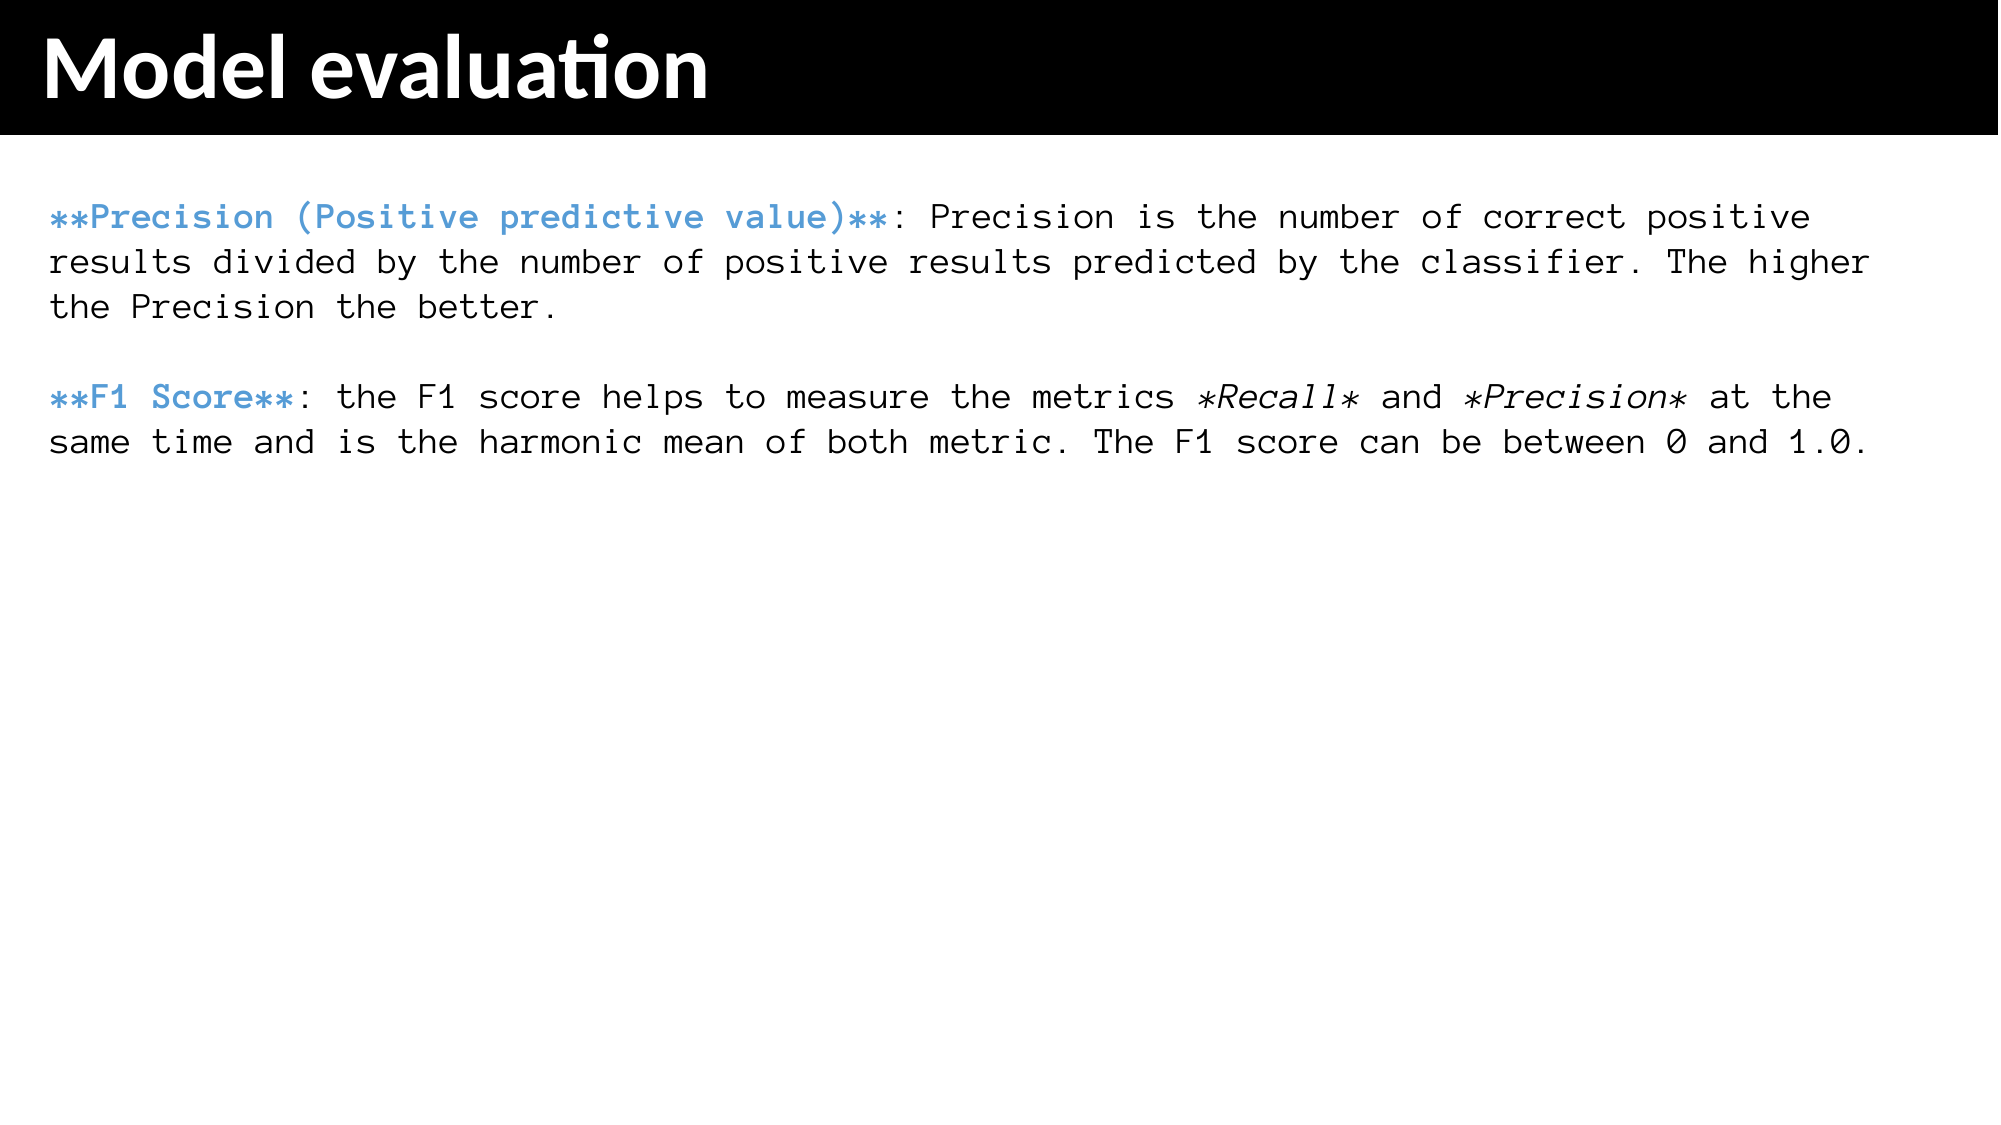

Model evaluation

**Precision (Positive predictive value)**: Precision is the number of correct positive results divided by the number of positive results predicted by the classifier. The higher the Precision the better.
**F1 Score**: the F1 score helps to measure the metrics *Recall* and *Precision* at the same time and is the harmonic mean of both metric. The F1 score can be between 0 and 1.0.